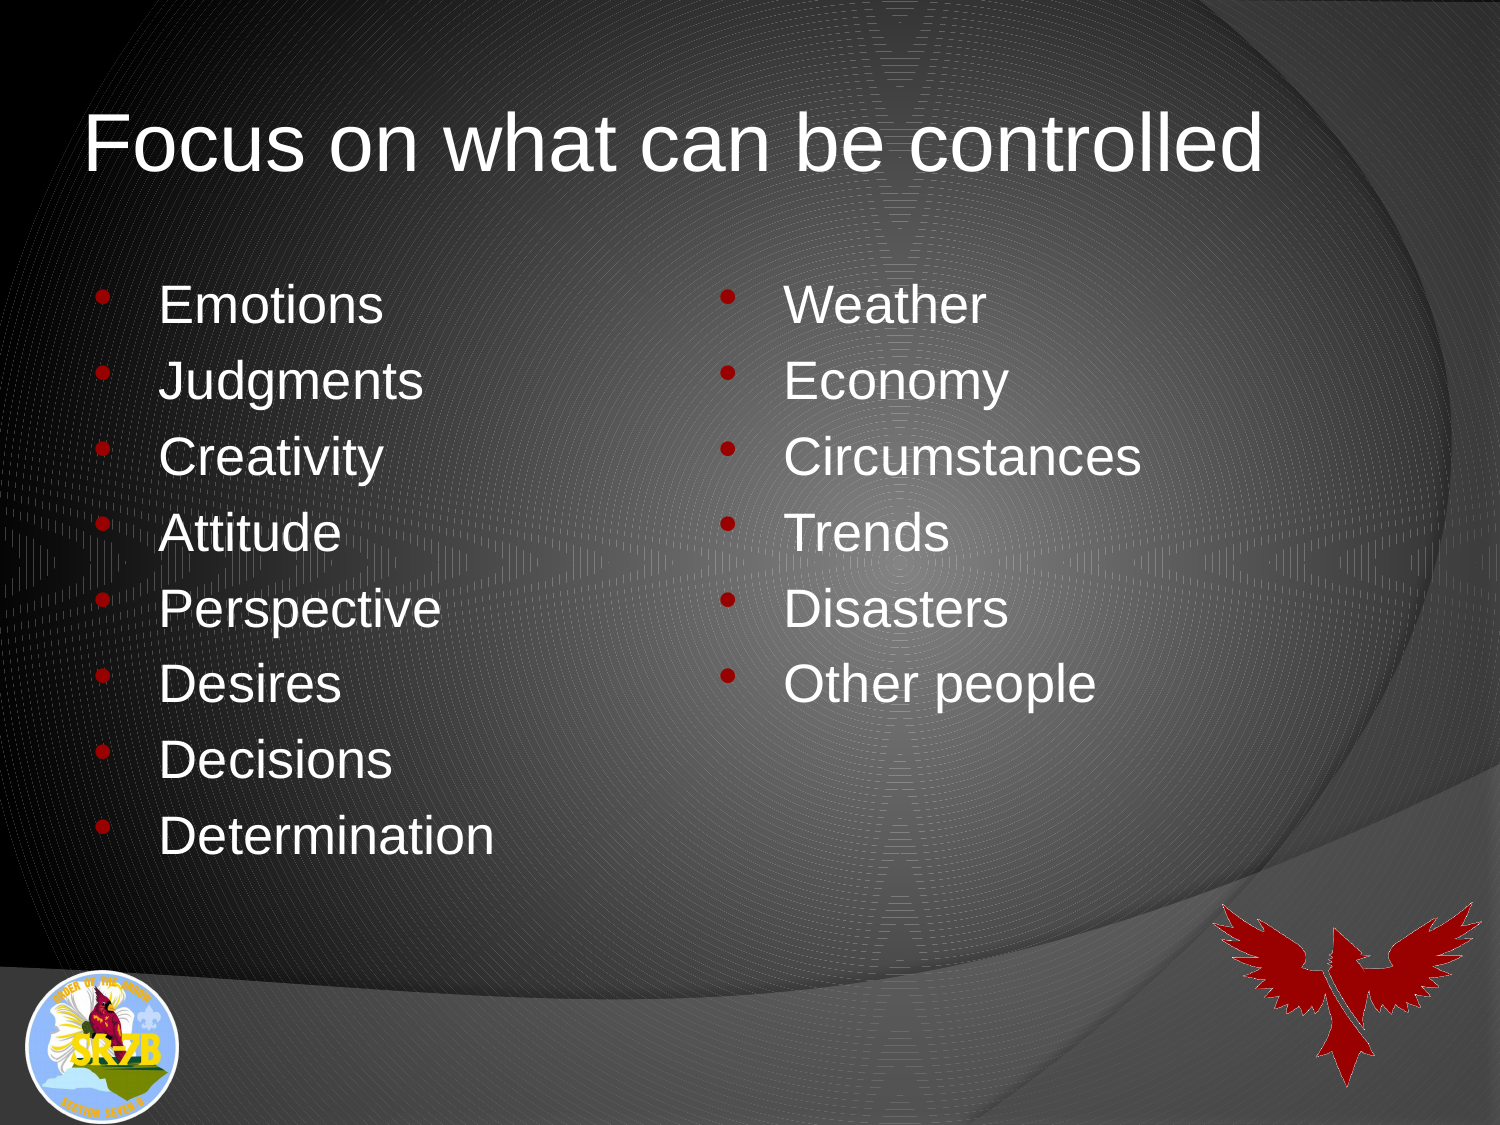

# Focus on what can be controlled
Emotions
Judgments
Creativity
Attitude
Perspective
Desires
Decisions
Determination

Weather
Economy
Circumstances
Trends
Disasters
Other people